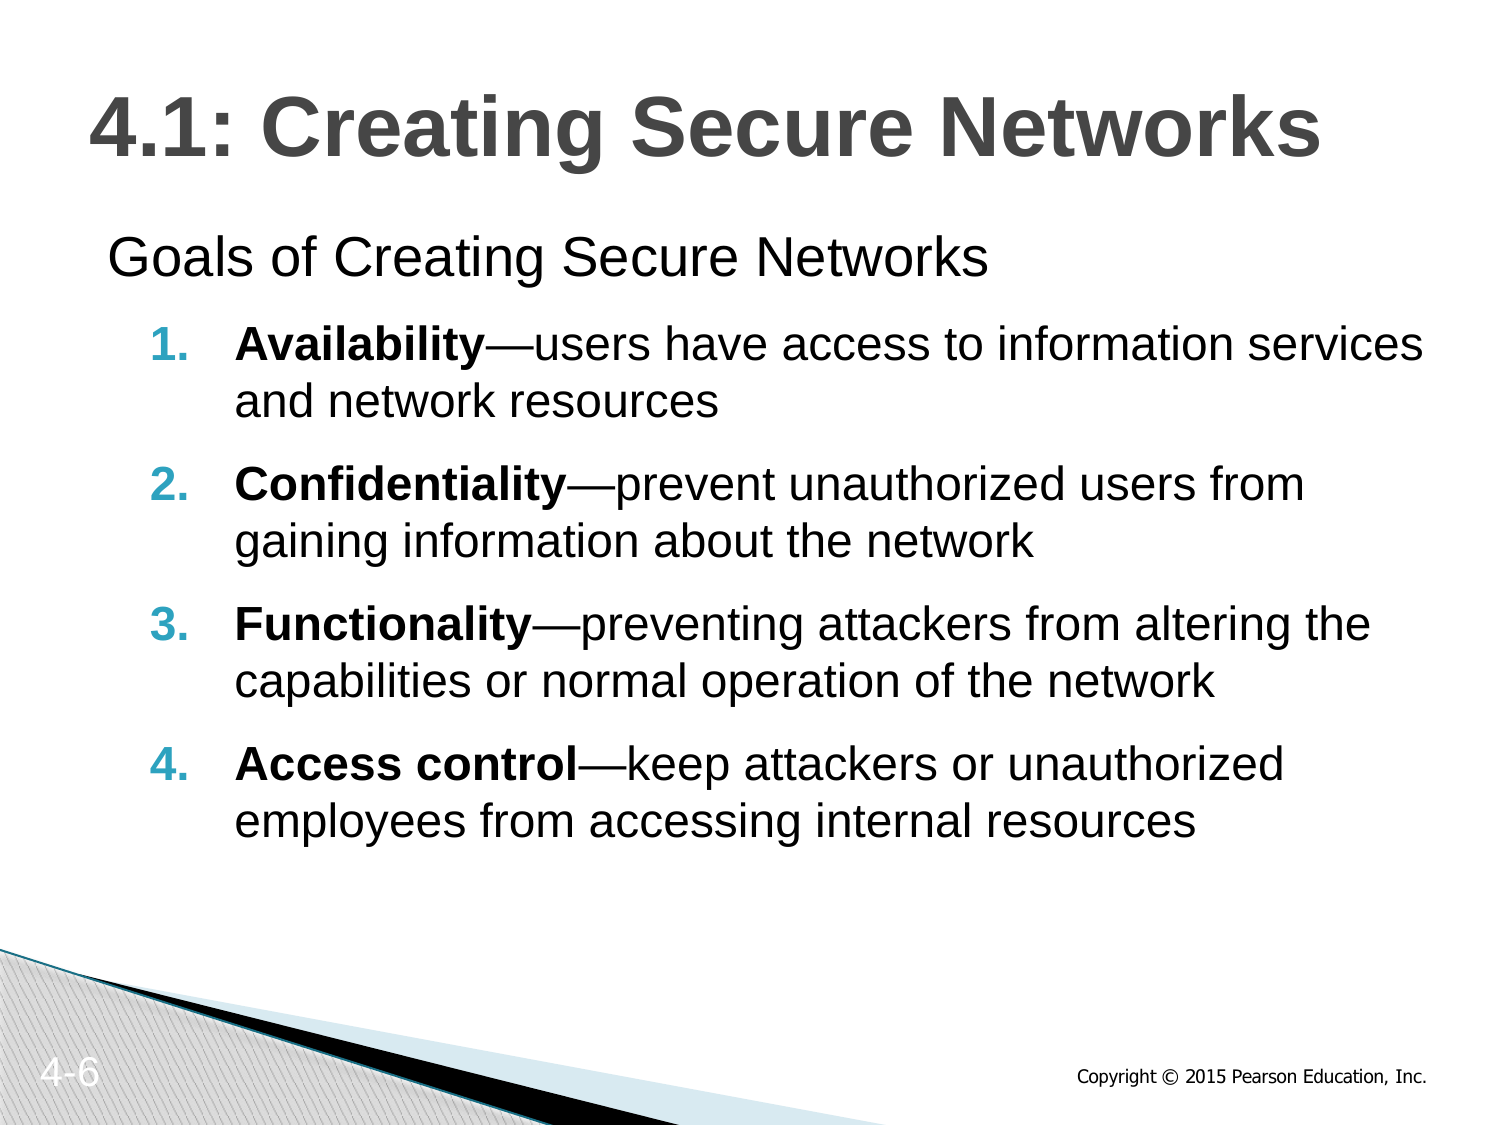

# 4.1: Creating Secure Networks
Goals of Creating Secure Networks
Availability—users have access to information services and network resources
Confidentiality—prevent unauthorized users from gaining information about the network
Functionality—preventing attackers from altering the capabilities or normal operation of the network
Access control—keep attackers or unauthorized employees from accessing internal resources
4-6